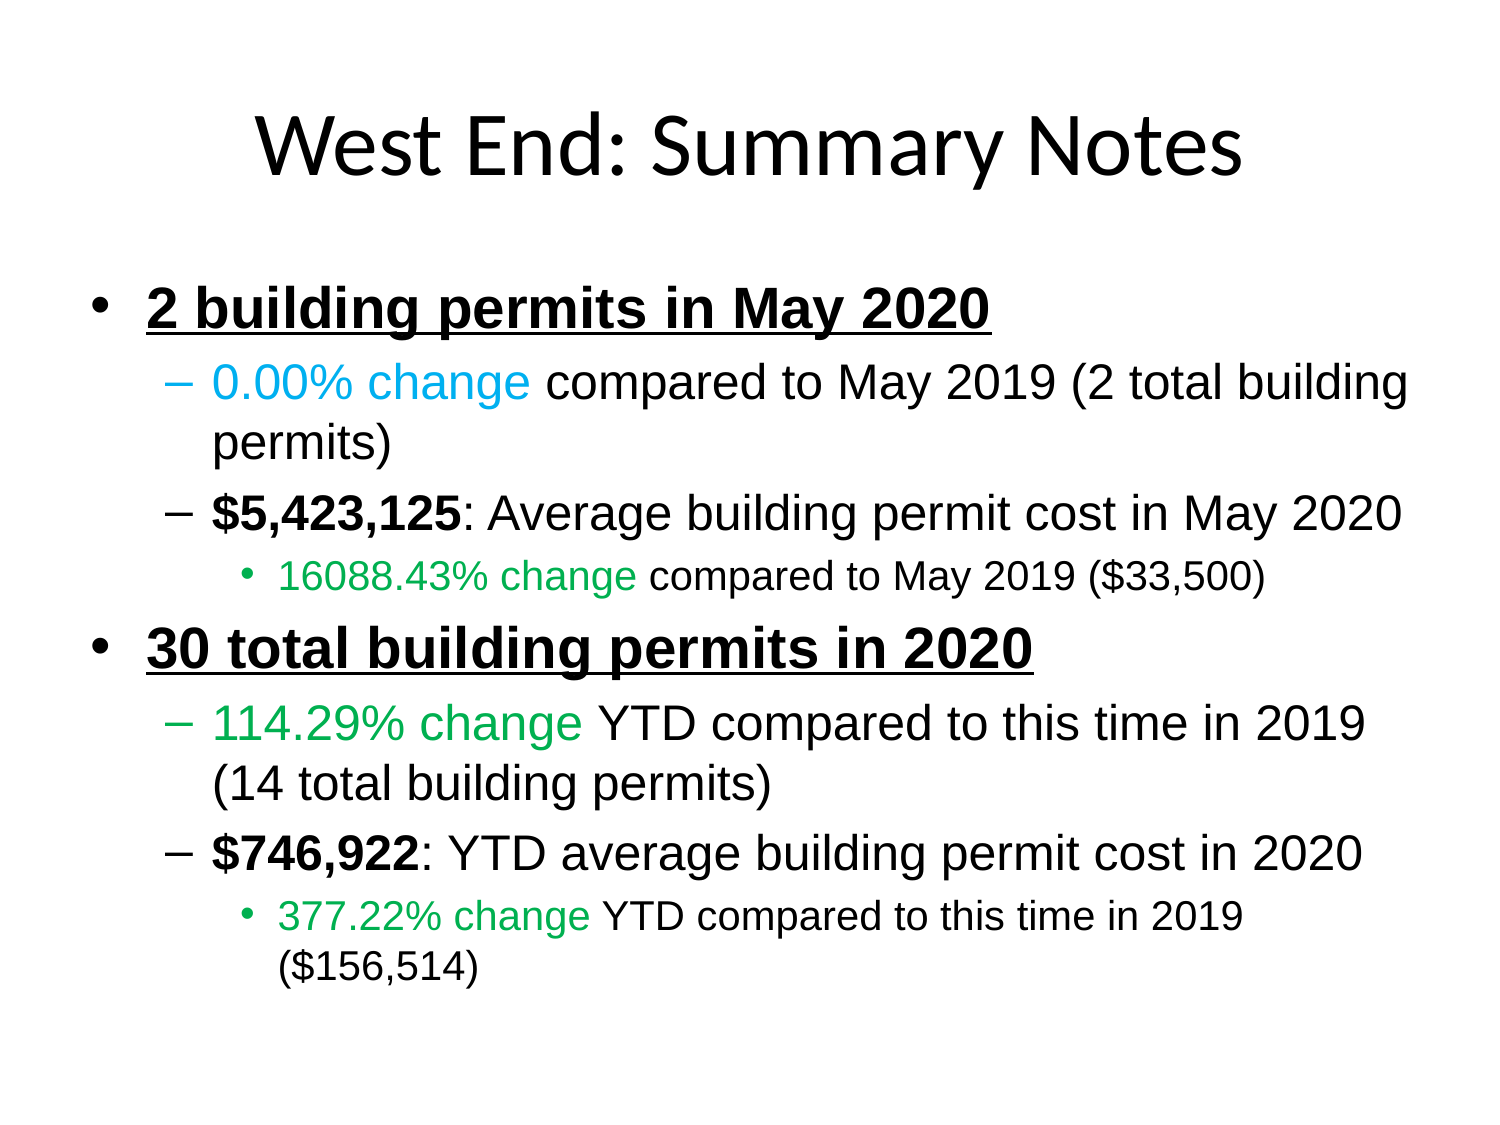

# West End: Summary Notes
2 building permits in May 2020
0.00% change compared to May 2019 (2 total building permits)
$5,423,125: Average building permit cost in May 2020
16088.43% change compared to May 2019 ($33,500)
30 total building permits in 2020
114.29% change YTD compared to this time in 2019 (14 total building permits)
$746,922: YTD average building permit cost in 2020
377.22% change YTD compared to this time in 2019 ($156,514)